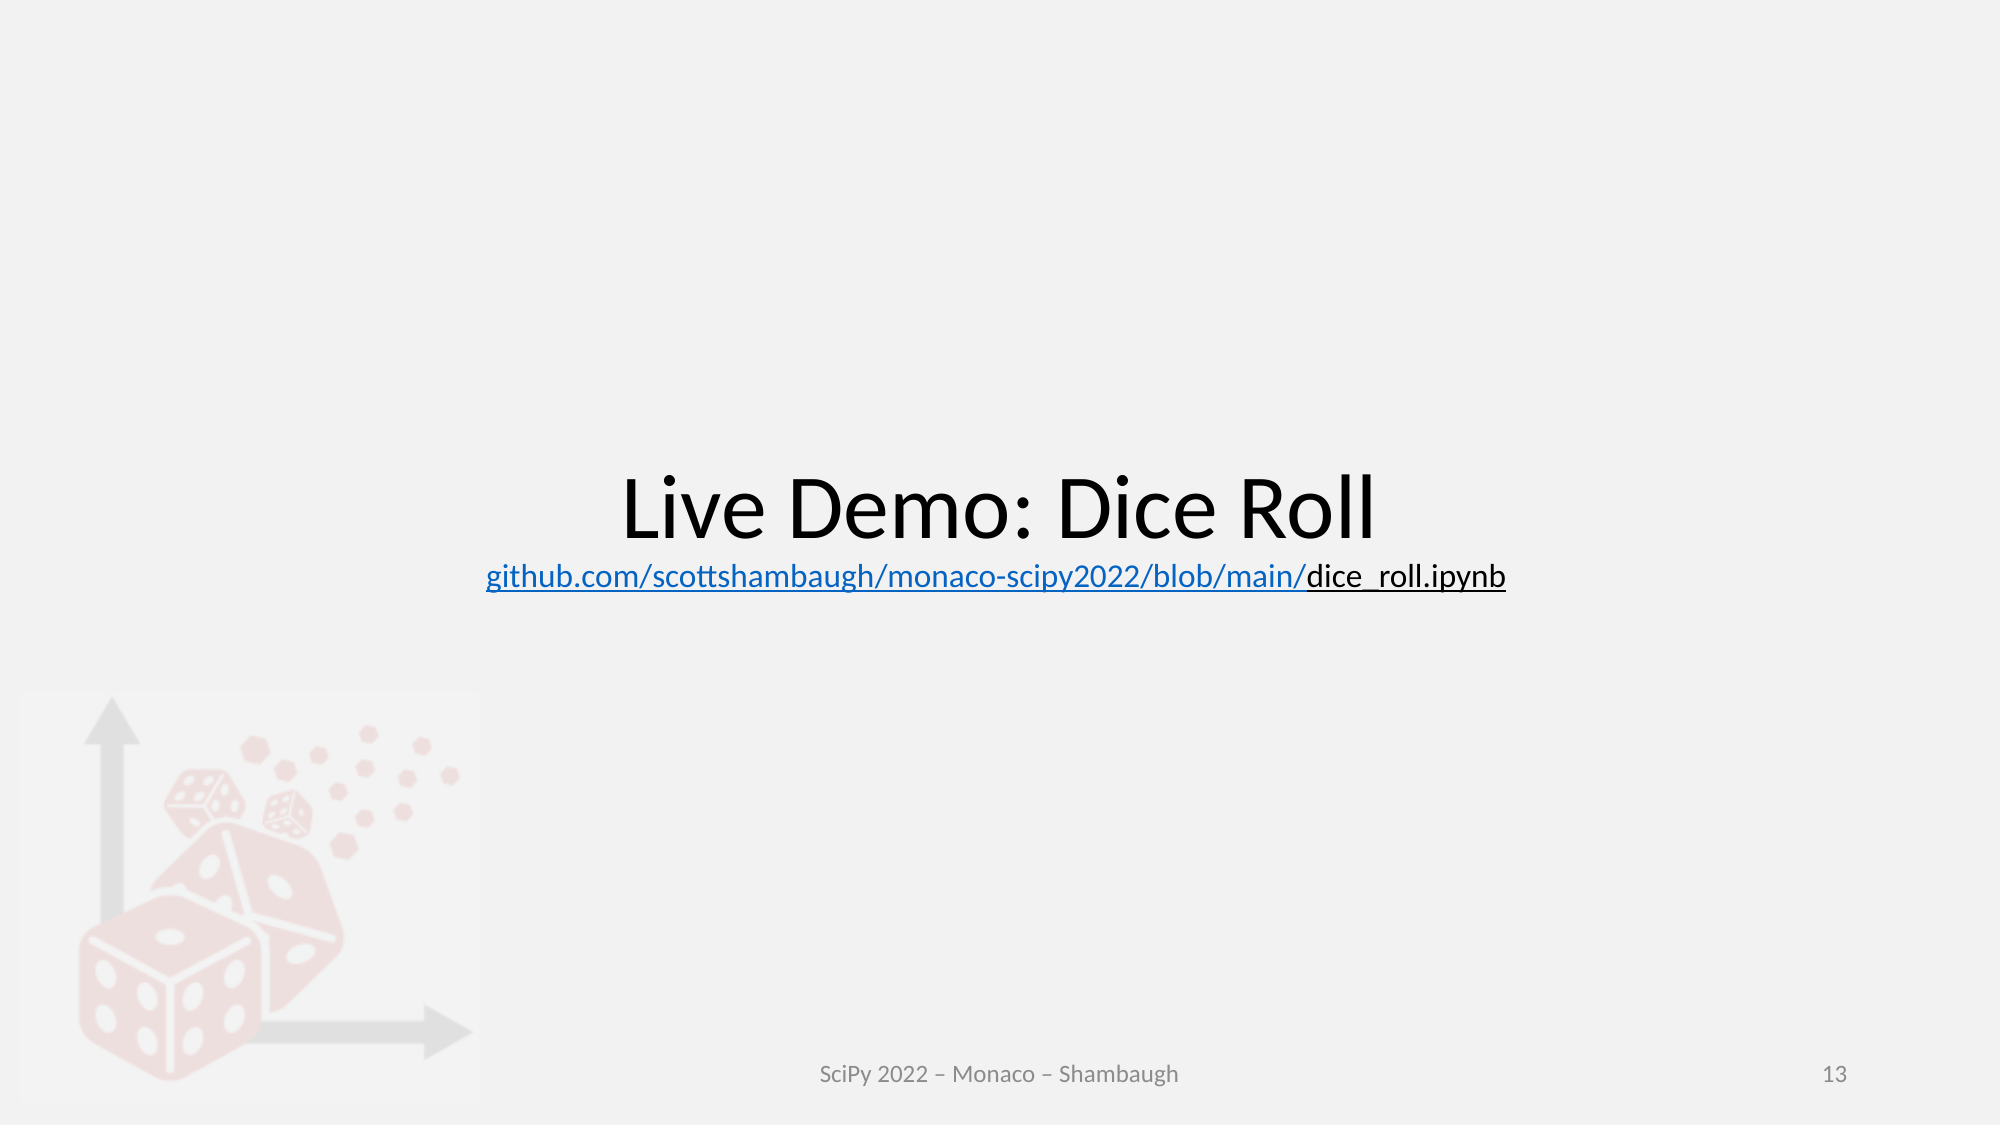

# Live Demo: Dice Roll github.com/scottshambaugh/monaco-scipy2022/blob/main/dice_roll.ipynb
SciPy 2022 – Monaco – Shambaugh
13